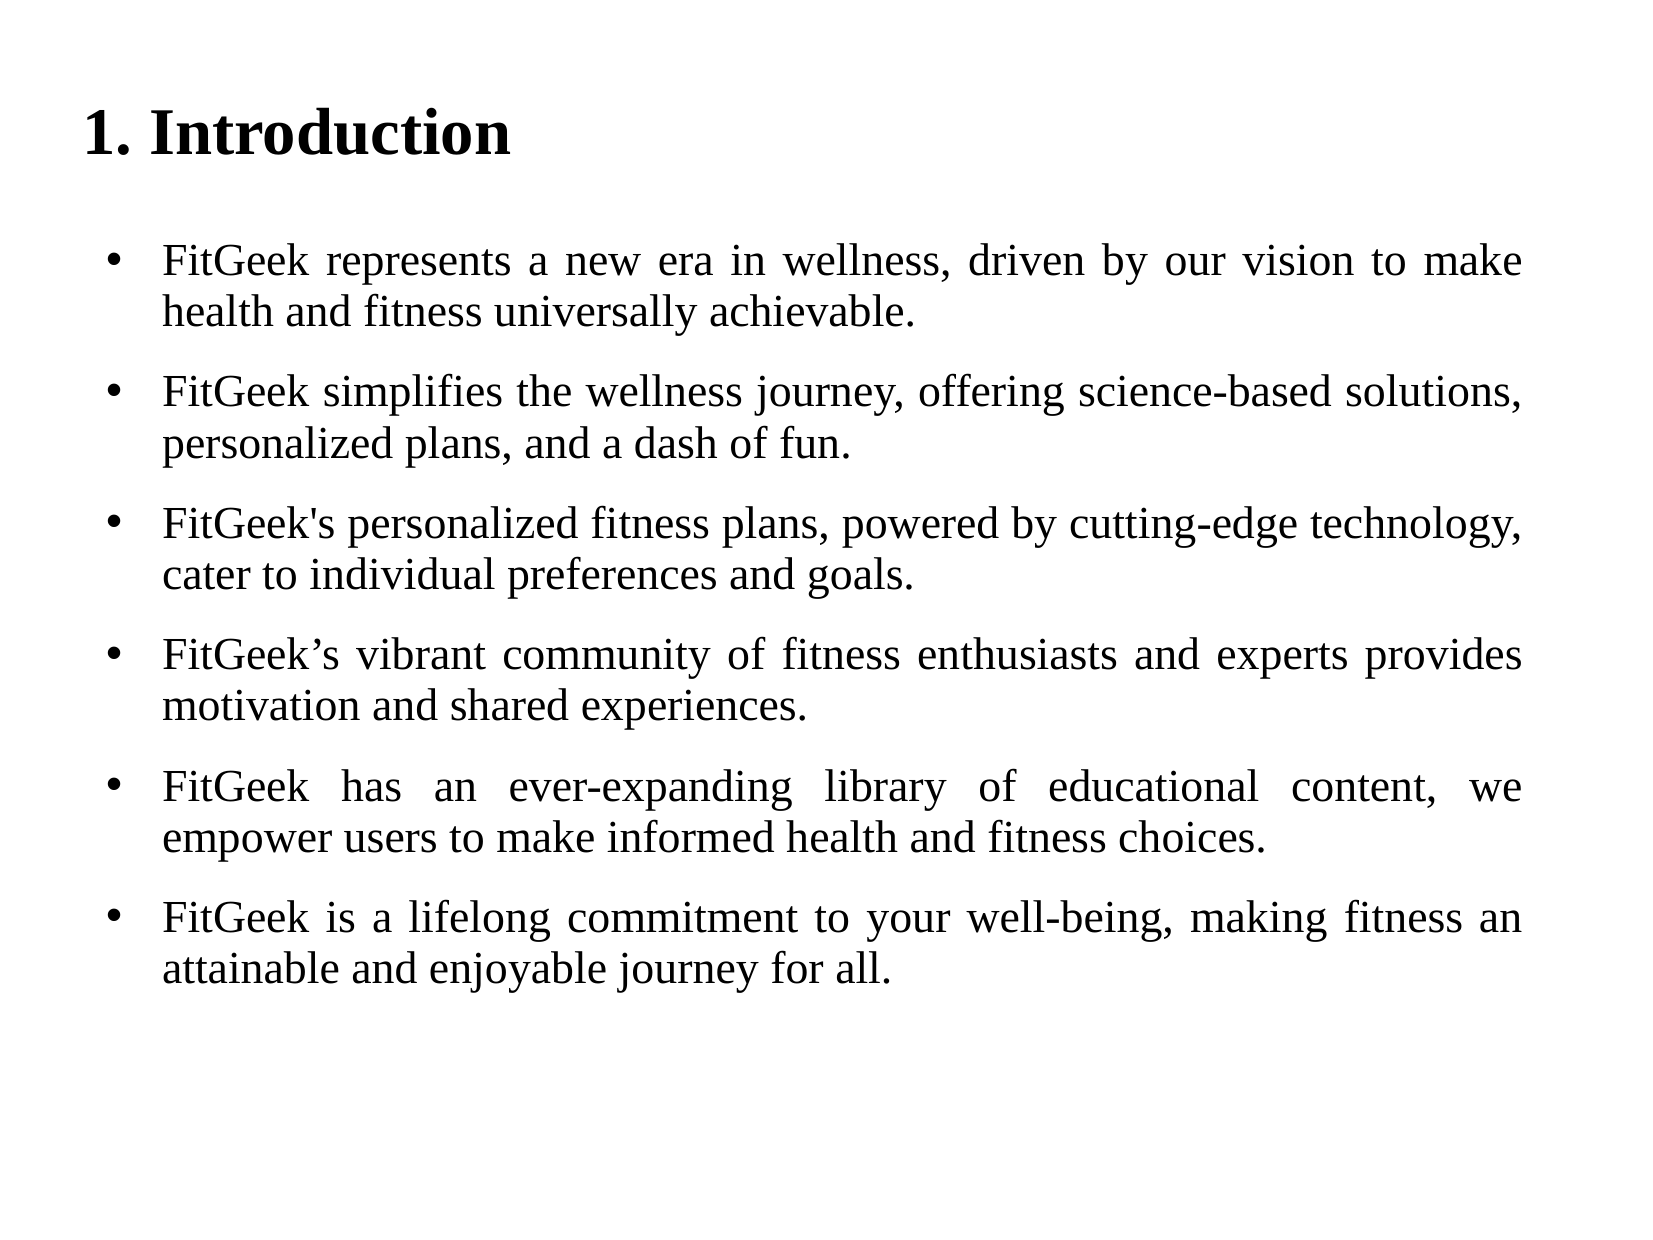

1. Introduction
FitGeek represents a new era in wellness, driven by our vision to make health and fitness universally achievable.
FitGeek simplifies the wellness journey, offering science-based solutions, personalized plans, and a dash of fun.
FitGeek's personalized fitness plans, powered by cutting-edge technology, cater to individual preferences and goals.
FitGeek’s vibrant community of fitness enthusiasts and experts provides motivation and shared experiences.
FitGeek has an ever-expanding library of educational content, we empower users to make informed health and fitness choices.
FitGeek is a lifelong commitment to your well-being, making fitness an attainable and enjoyable journey for all.